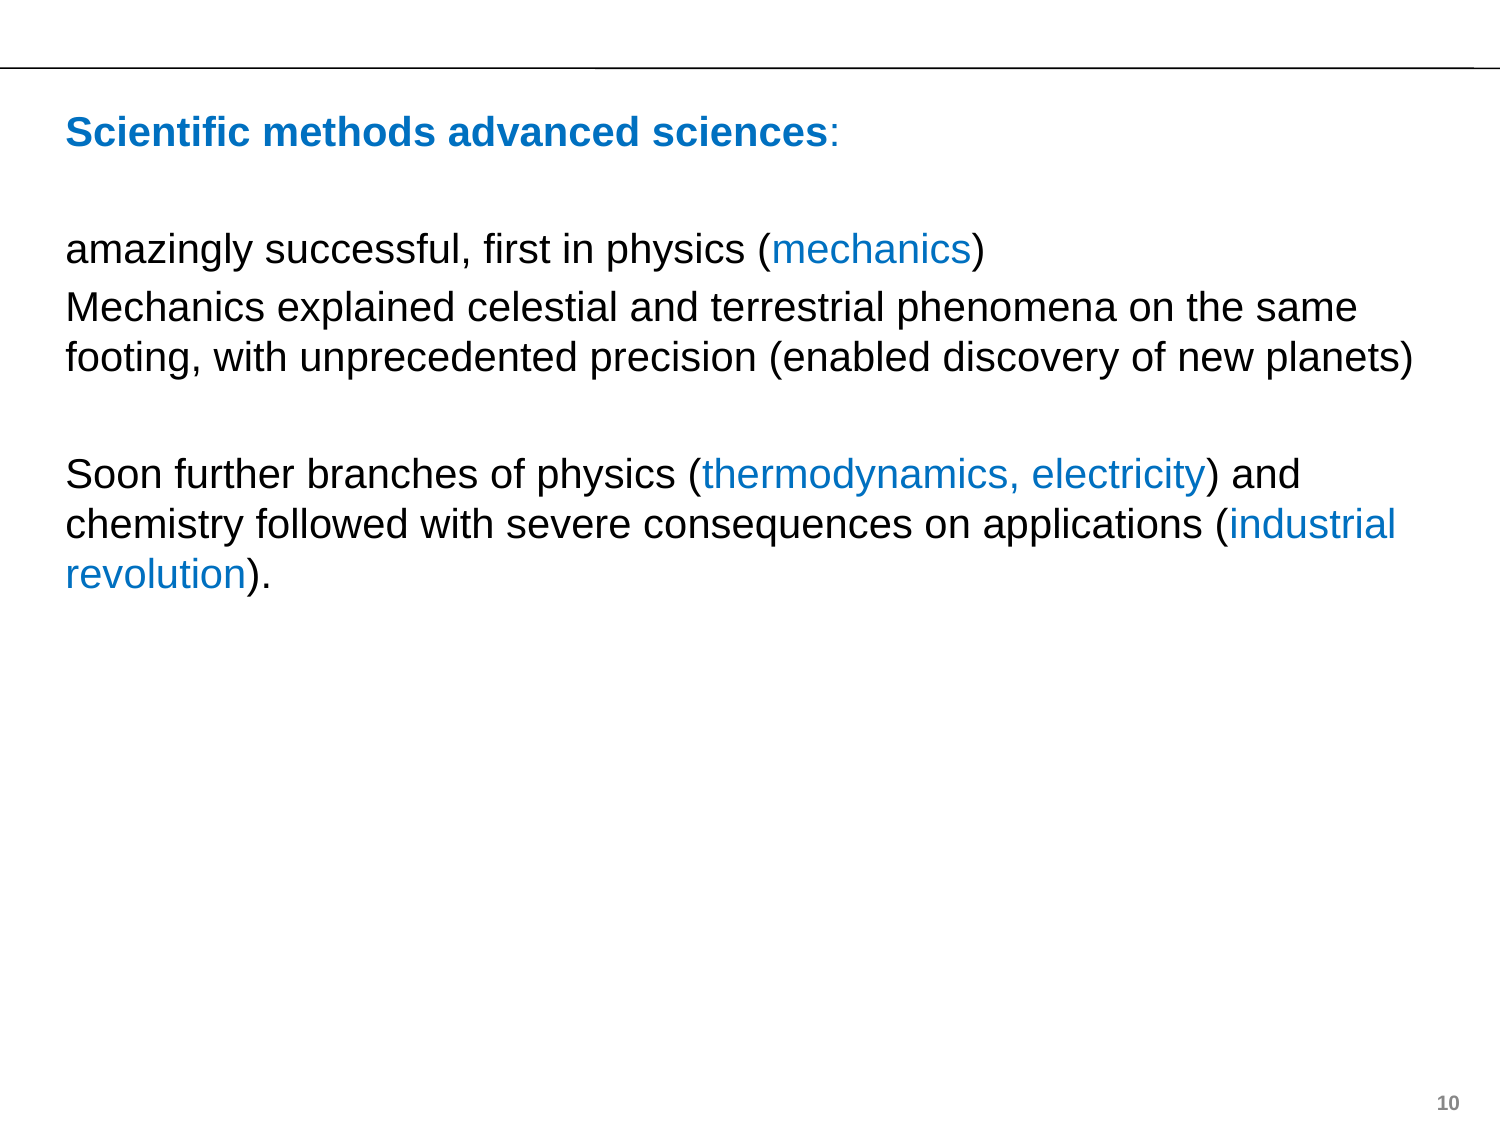

Scientific methods advanced sciences:

amazingly successful, first in physics (mechanics)
Mechanics explained celestial and terrestrial phenomena on the same footing, with unprecedented precision (enabled discovery of new planets)

Soon further branches of physics (thermodynamics, electricity) and chemistry followed with severe consequences on applications (industrial revolution).